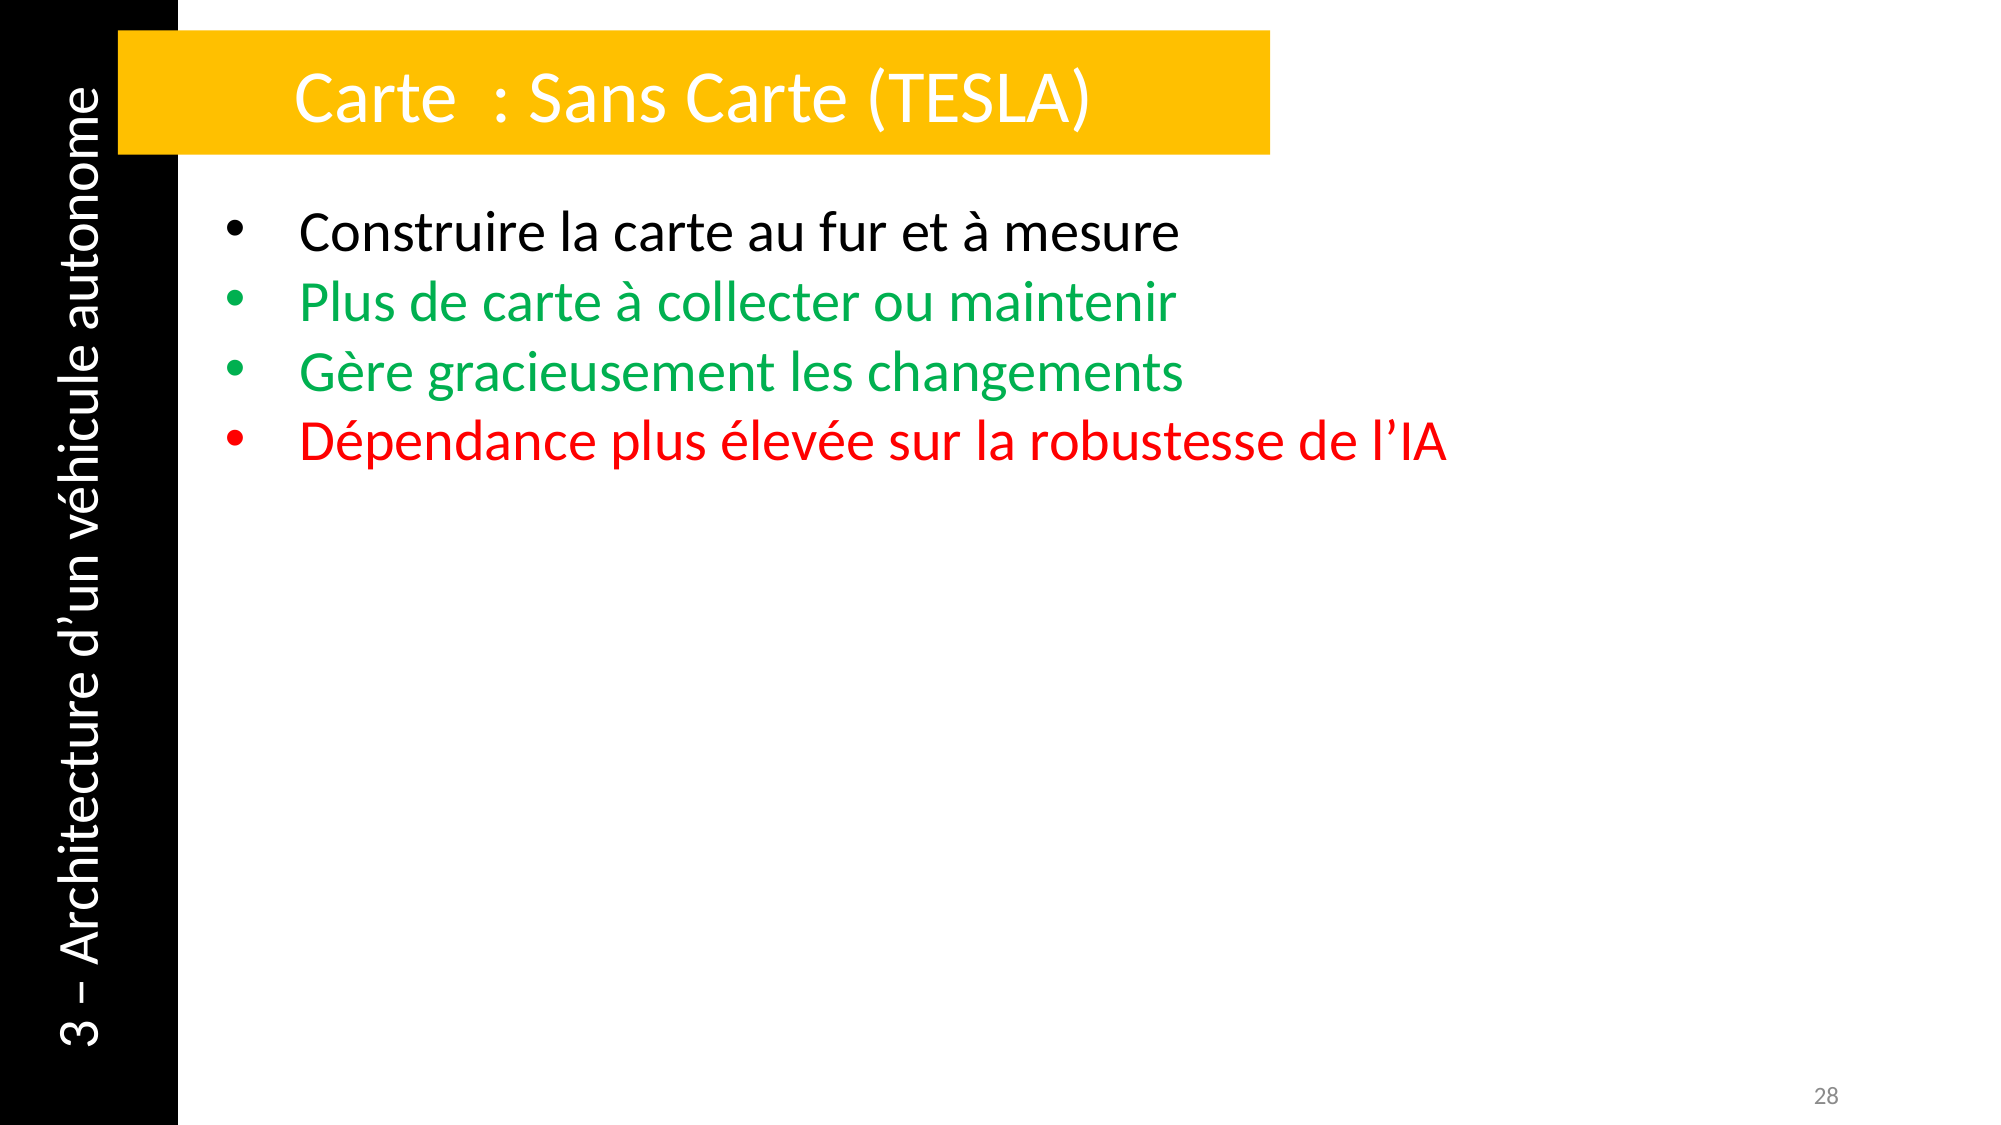

Carte  : Sans Carte (TESLA)
Construire la carte au fur et à mesure
Plus de carte à collecter ou maintenir
Gère gracieusement les changements
Dépendance plus élevée sur la robustesse de l’IA

3 – Architecture d’un véhicule autonome
28